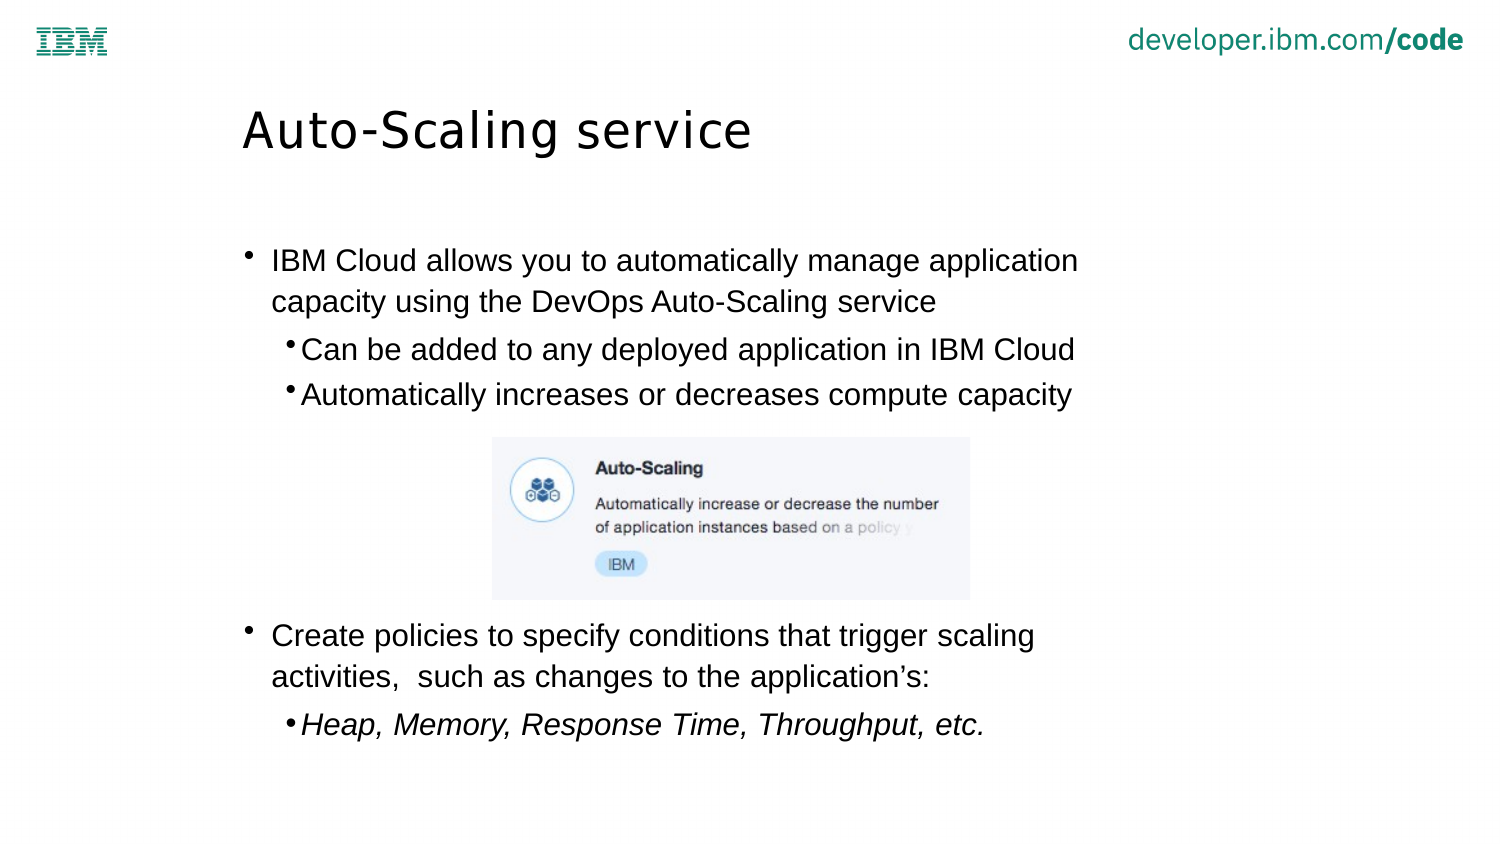

# Auto-Scaling service
IBM Cloud allows you to automatically manage application capacity using the DevOps Auto-Scaling service
Can be added to any deployed application in IBM Cloud
Automatically increases or decreases compute capacity

Create policies to specify conditions that trigger scaling activities,  such as changes to the application’s:
Heap, Memory, Response Time, Throughput, etc.